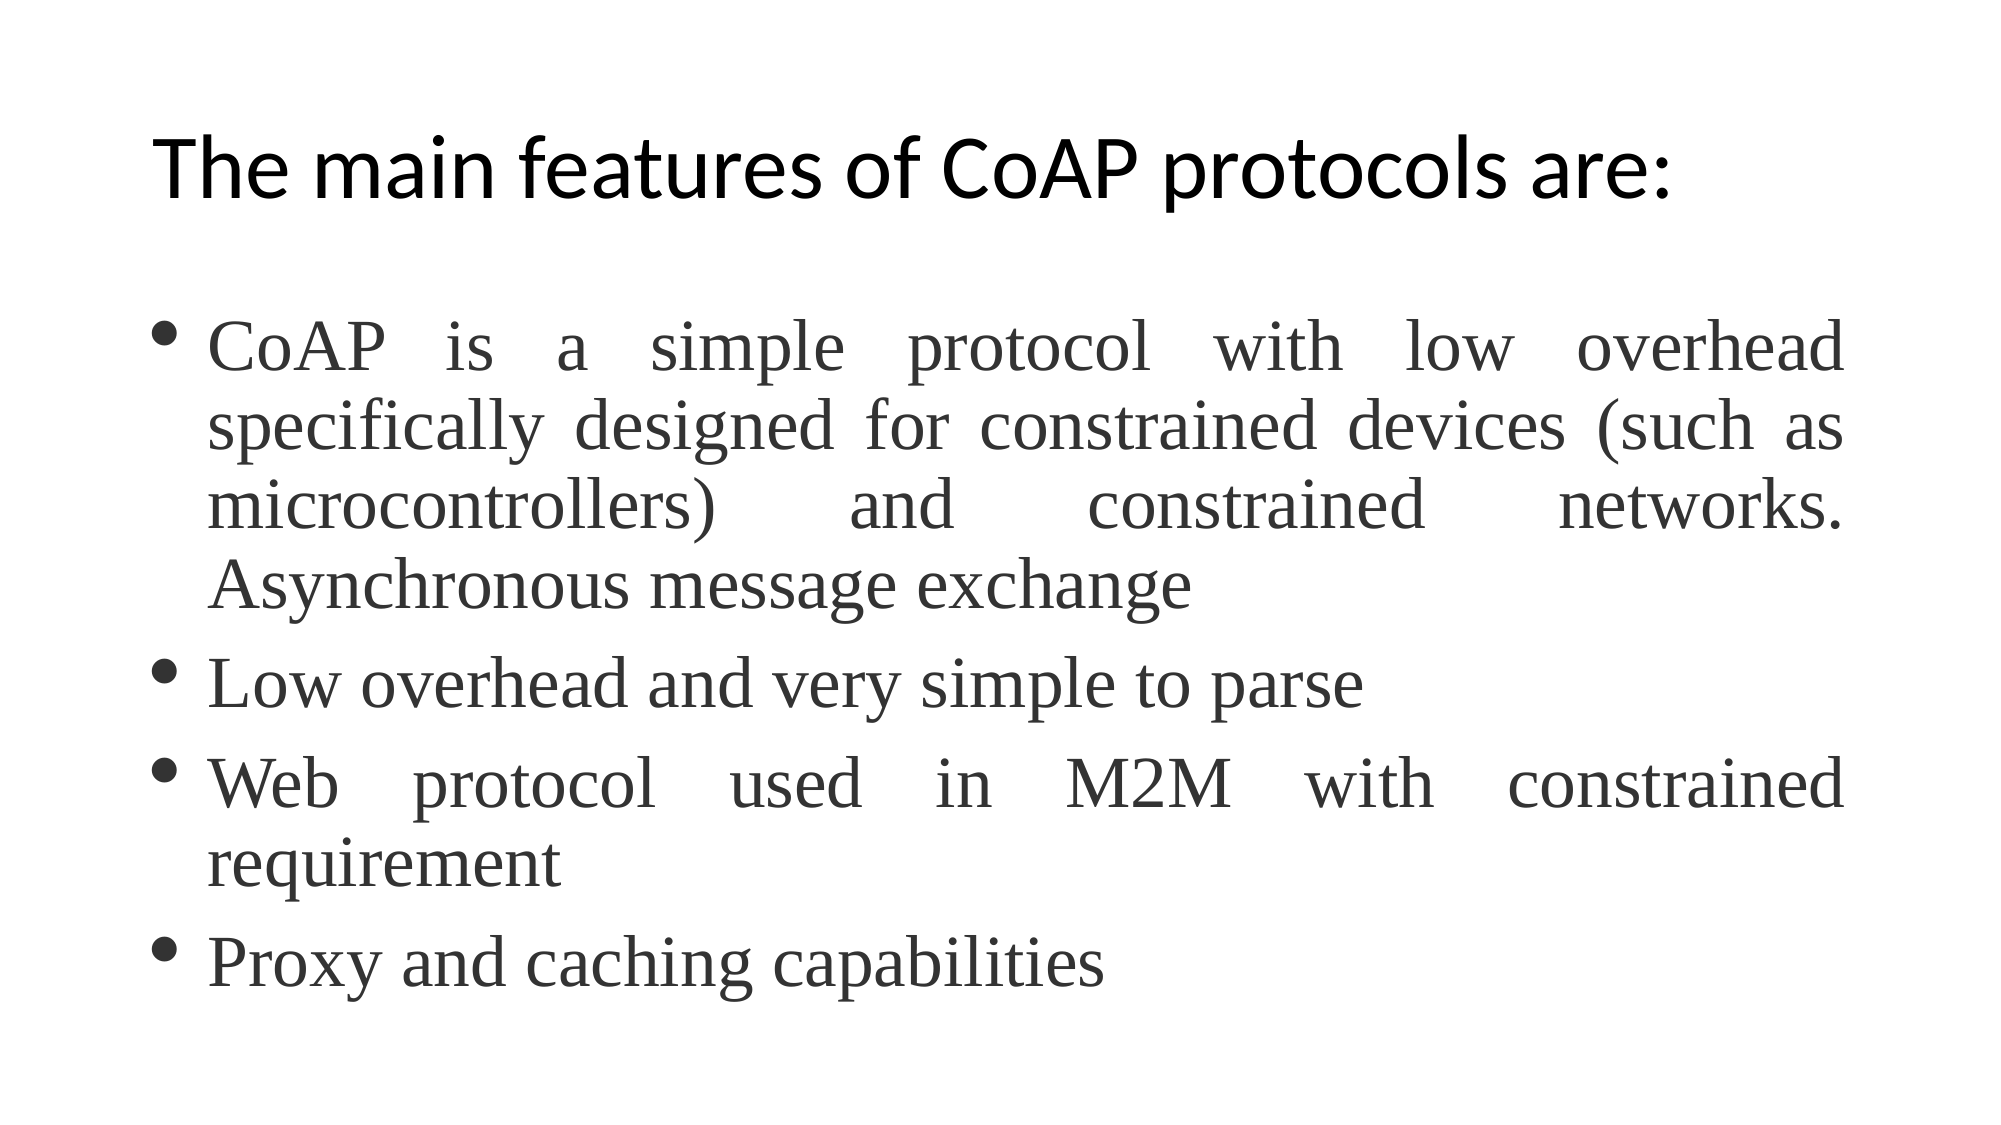

# The main features of CoAP protocols are:
CoAP is a simple protocol with low overhead specifically designed for constrained devices (such as microcontrollers) and constrained networks. Asynchronous message exchange
Low overhead and very simple to parse
Web protocol used in M2M with constrained requirement
Proxy and caching capabilities